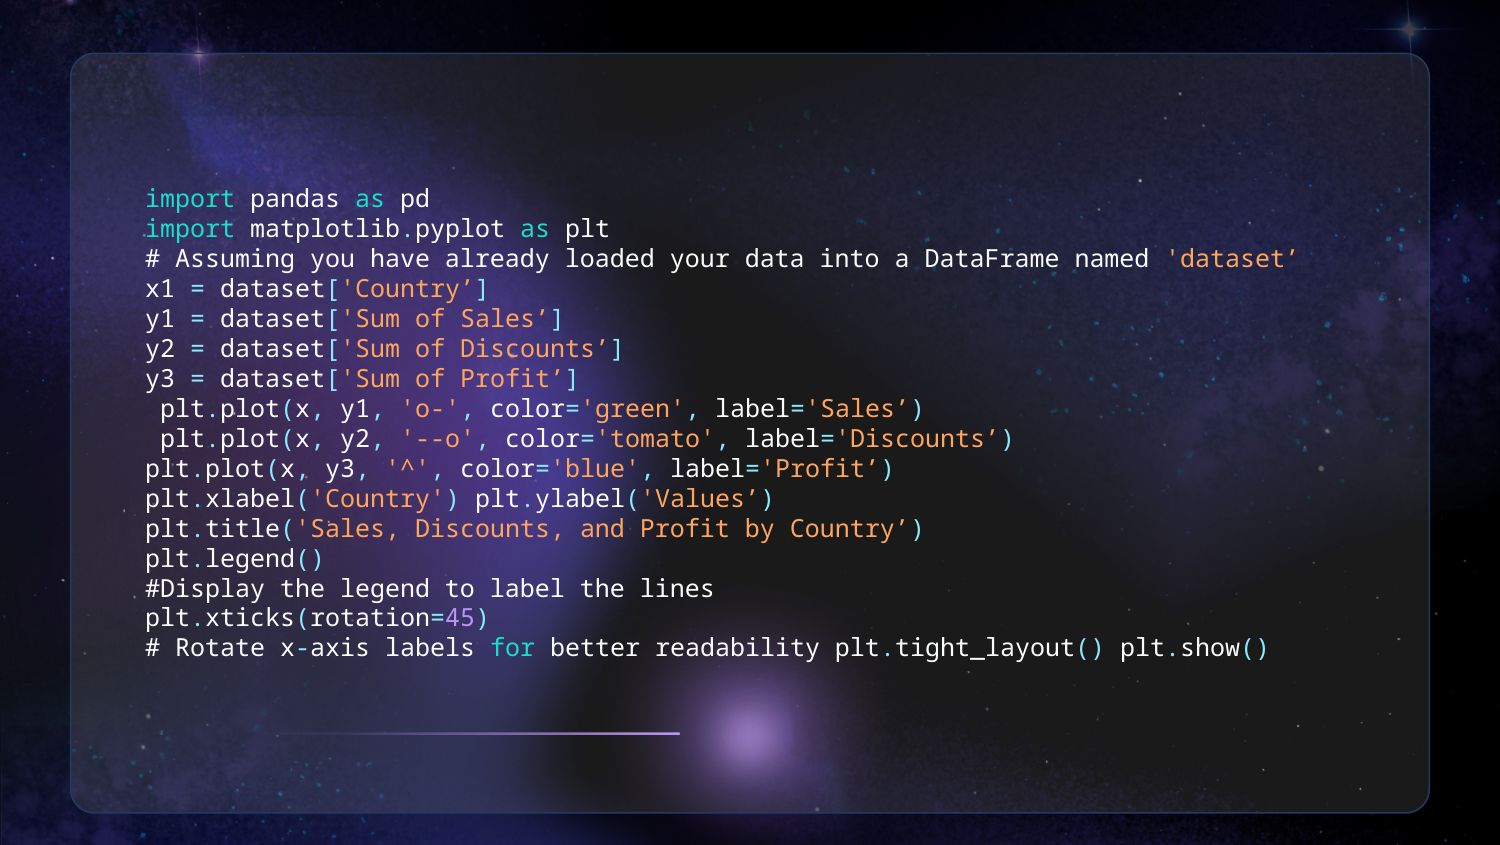

import pandas as pd
import matplotlib.pyplot as plt
# Assuming you have already loaded your data into a DataFrame named 'dataset’
x1 = dataset['Country’]
y1 = dataset['Sum of Sales’]
y2 = dataset['Sum of Discounts’]
y3 = dataset['Sum of Profit’]
 plt.plot(x, y1, 'o-', color='green', label='Sales’)
 plt.plot(x, y2, '--o', color='tomato', label='Discounts’)
plt.plot(x, y3, '^', color='blue', label='Profit’)
plt.xlabel('Country') plt.ylabel('Values’)
plt.title('Sales, Discounts, and Profit by Country’)
plt.legend()
#Display the legend to label the lines
plt.xticks(rotation=45)
# Rotate x-axis labels for better readability plt.tight_layout() plt.show()